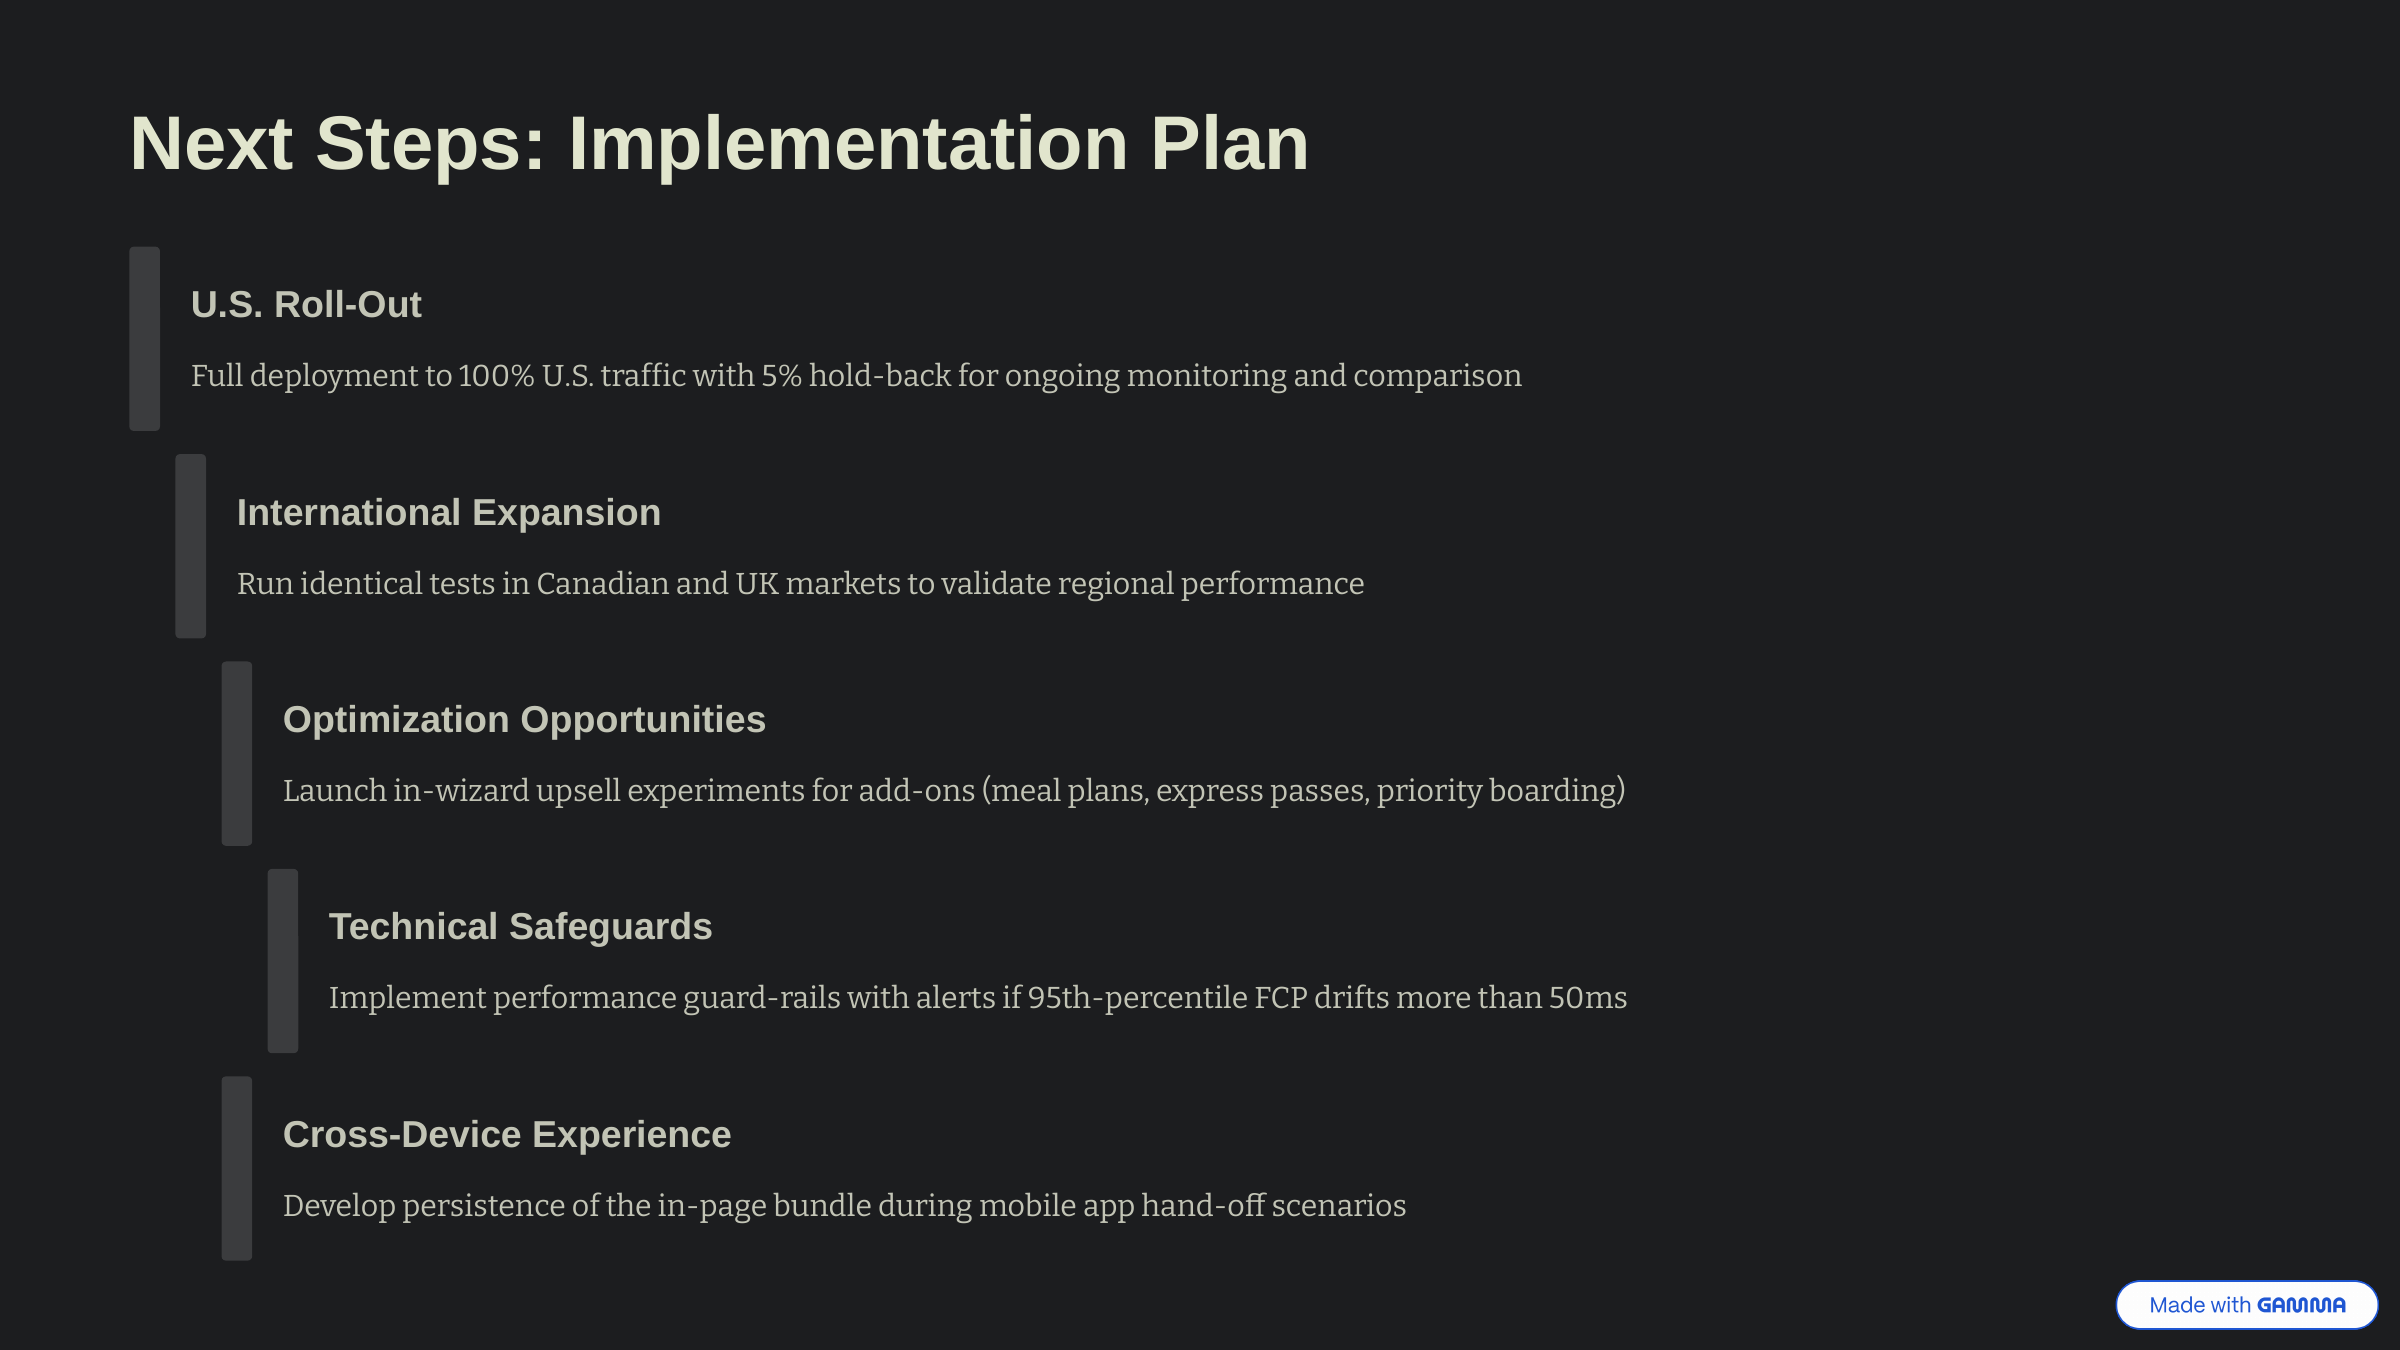

Next Steps: Implementation Plan

U.S. Roll-Out
Full deployment to 100% U.S. traffic with 5% hold-back for ongoing monitoring and comparison

International Expansion
Run identical tests in Canadian and UK markets to validate regional performance

Optimization Opportunities
Launch in-wizard upsell experiments for add-ons (meal plans, express passes, priority boarding)

Technical Safeguards
Implement performance guard-rails with alerts if 95th-percentile FCP drifts more than 50ms

Cross-Device Experience
Develop persistence of the in-page bundle during mobile app hand-off scenarios